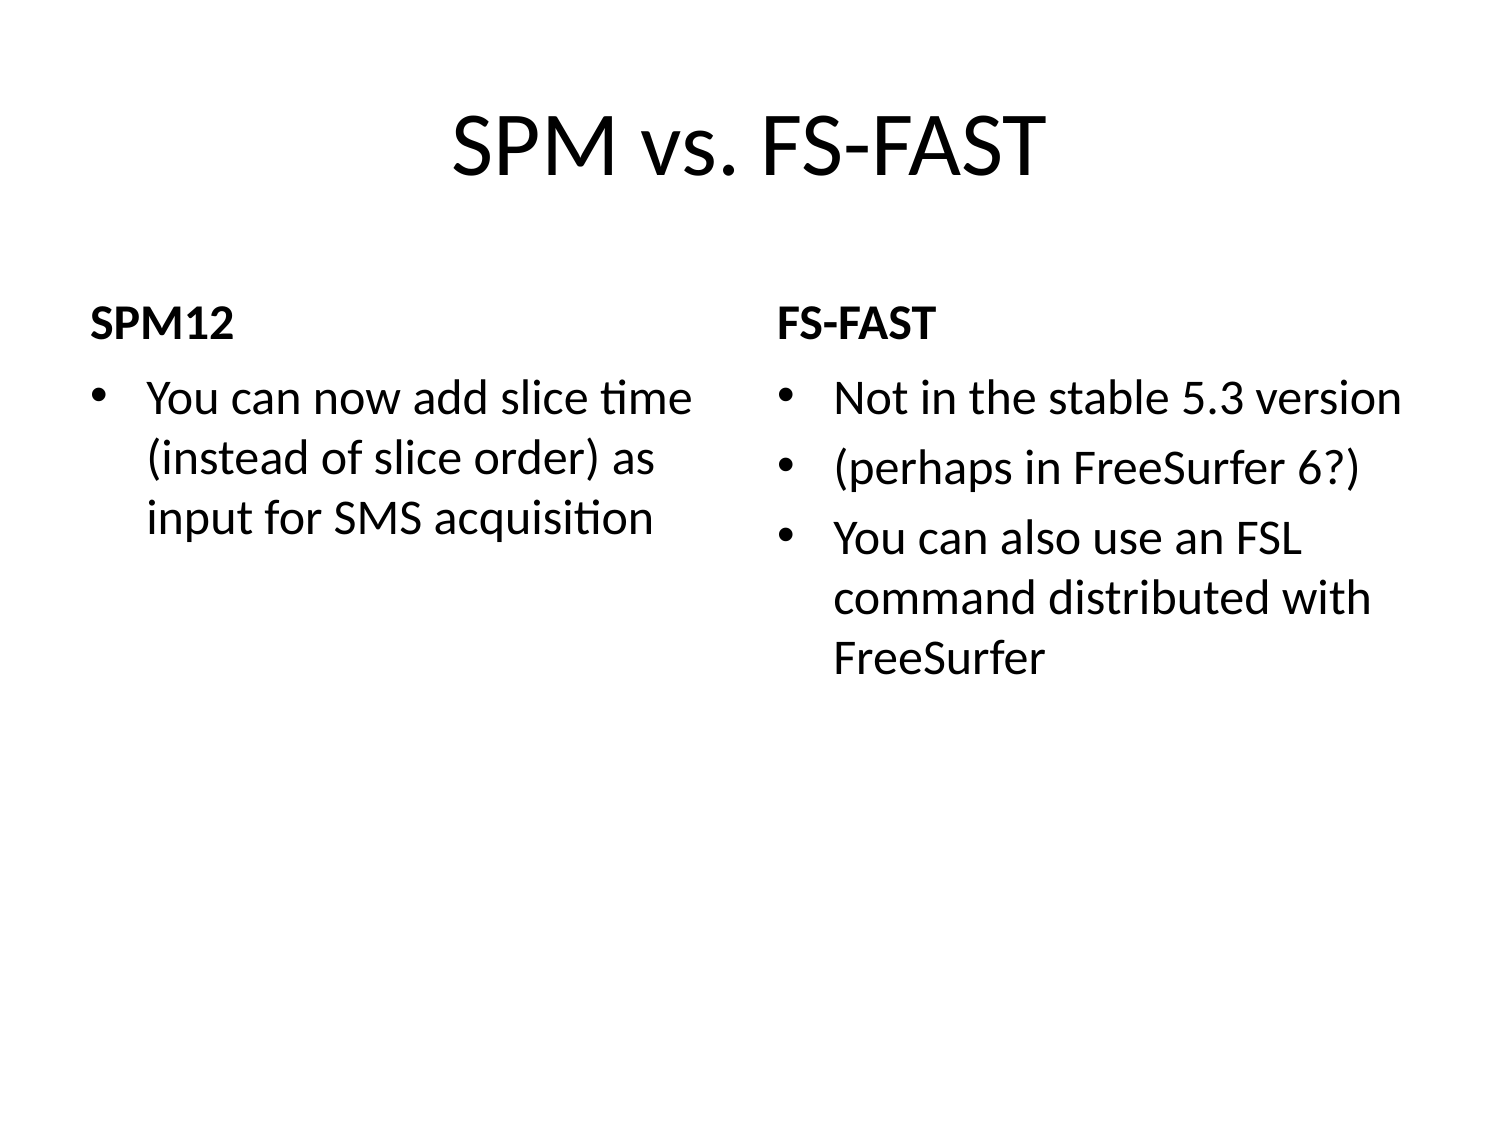

# SPM vs. FS-FAST
SPM12
FS-FAST
You can now add slice time (instead of slice order) as input for SMS acquisition
Not in the stable 5.3 version
(perhaps in FreeSurfer 6?)
You can also use an FSL command distributed with FreeSurfer